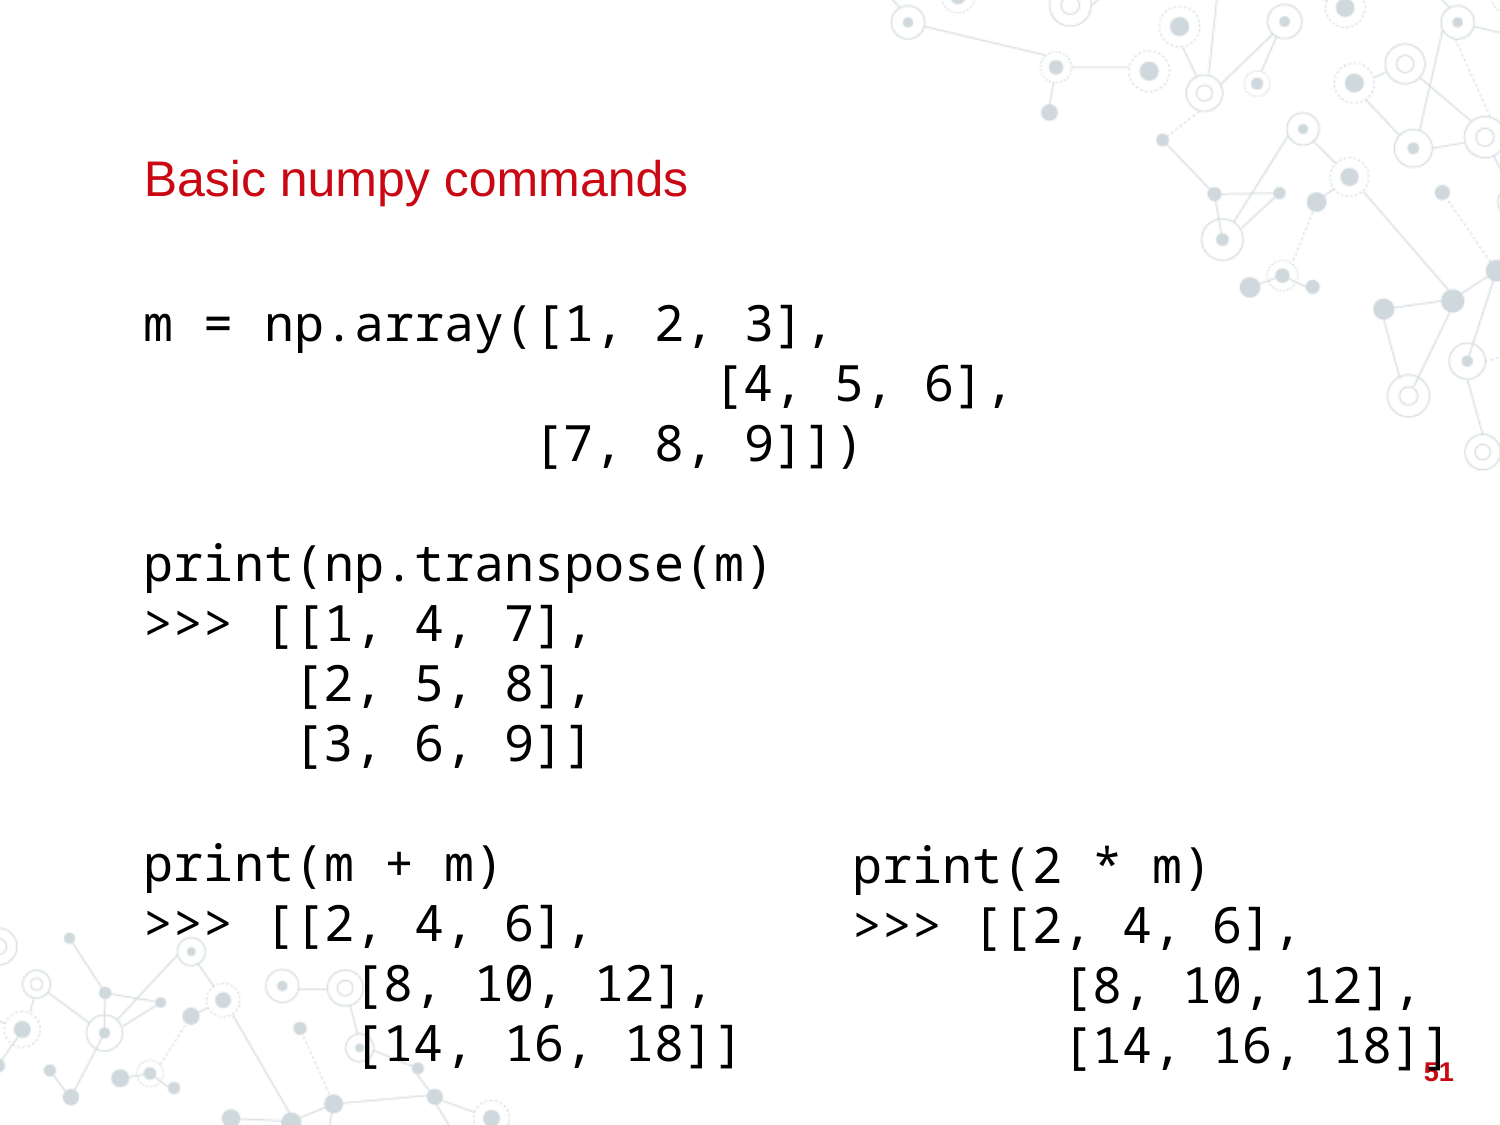

# Basic numpy commands
m = np.array([1, 2, 3],
			    [4, 5, 6],
             [7, 8, 9]])

print(np.transpose(m)
>>> [[1, 4, 7],
     [2, 5, 8],
     [3, 6, 9]]

print(m + m)
>>> [[2, 4, 6],
	  [8, 10, 12],
	  [14, 16, 18]]

print(2 * m)
>>> [[2, 4, 6],
	  [8, 10, 12],
	  [14, 16, 18]]
51